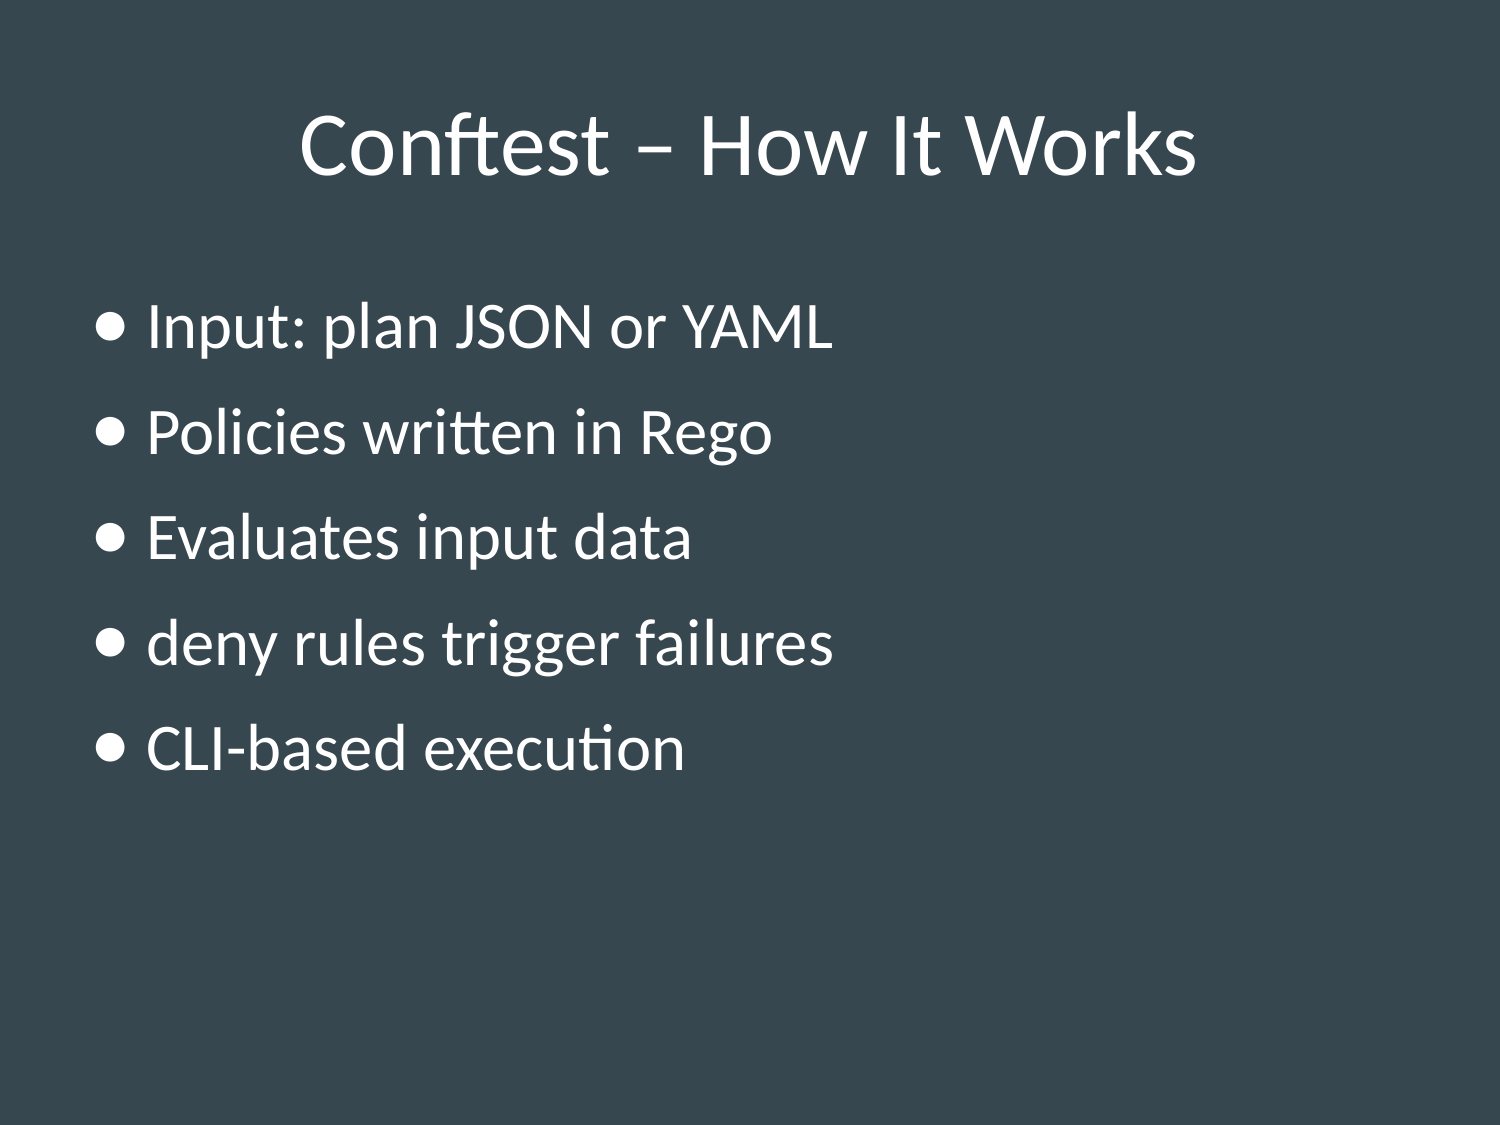

# Conftest – How It Works
Input: plan JSON or YAML
Policies written in Rego
Evaluates input data
deny rules trigger failures
CLI-based execution